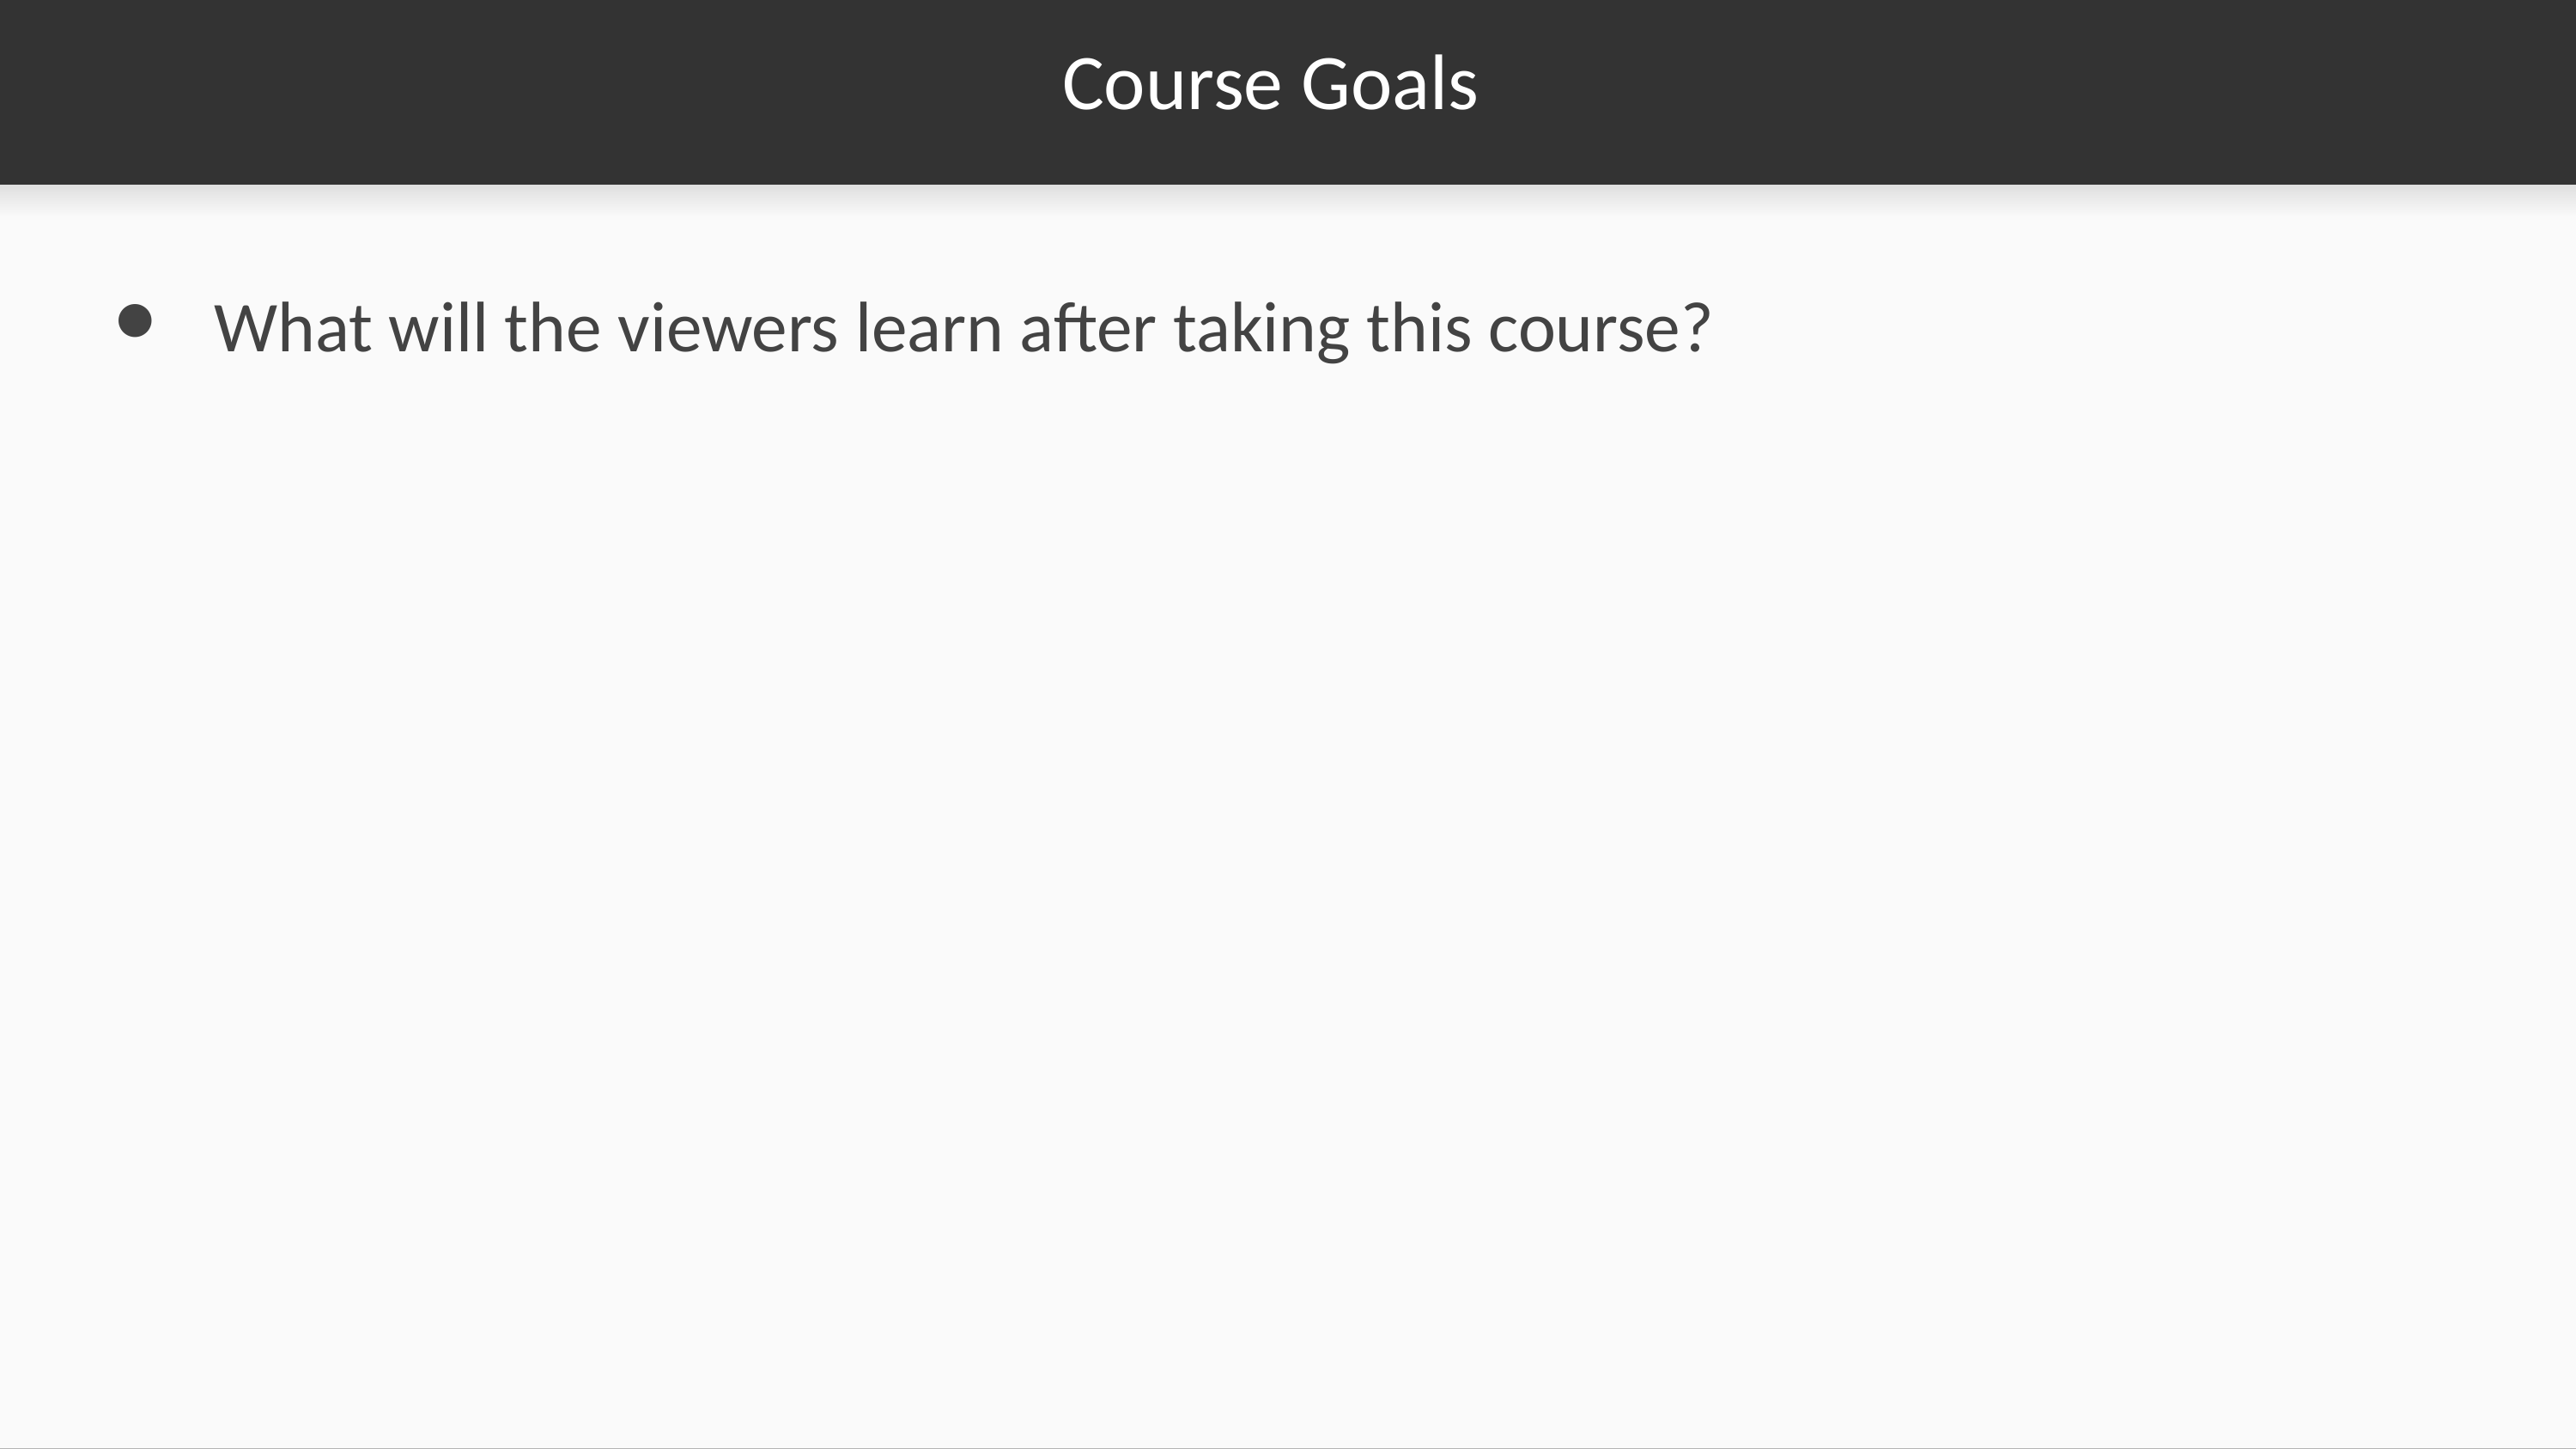

# Course Goals
What will the viewers learn after taking this course?